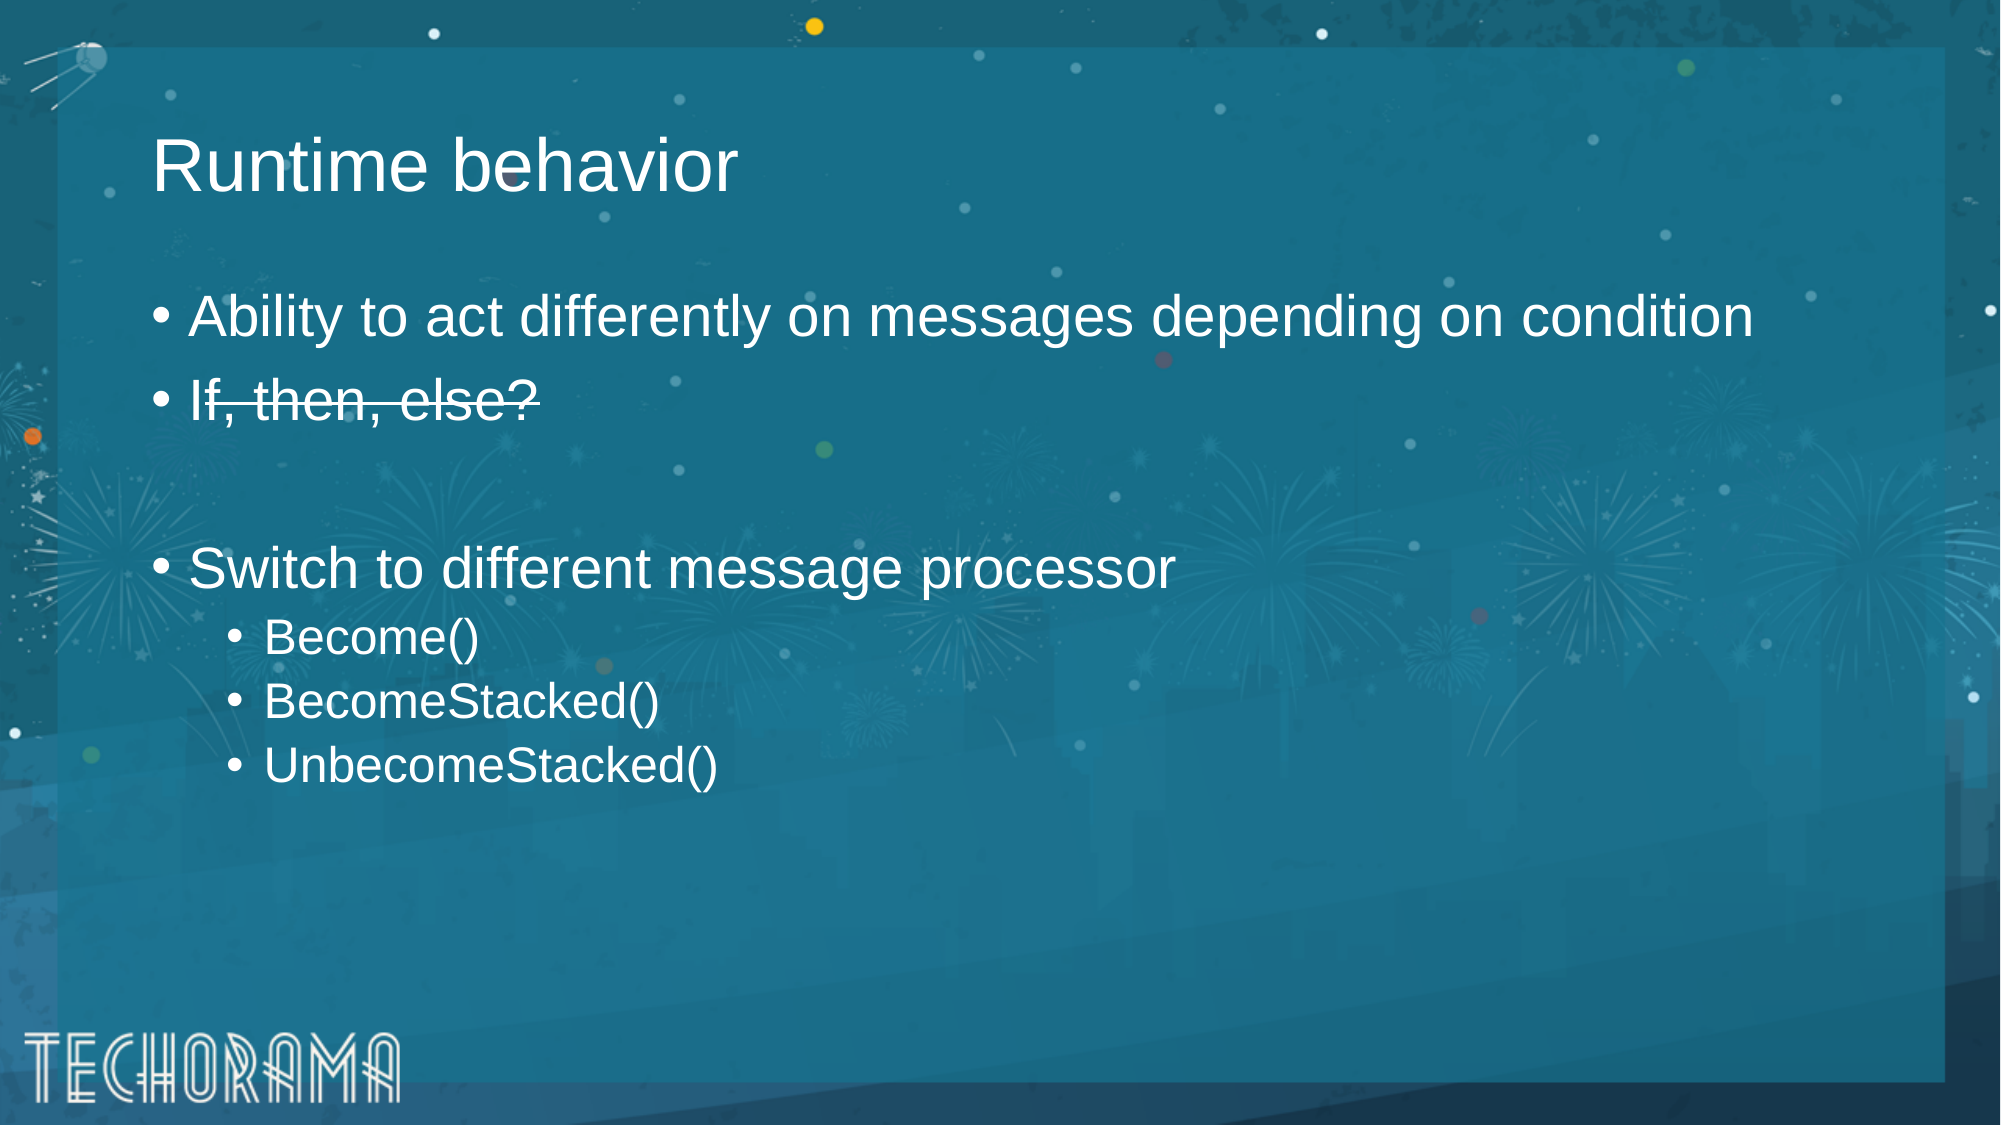

# Runtime behavior
Ability to act differently on messages depending on condition
If, then, else?

Switch to different message processor
Become()
BecomeStacked()
UnbecomeStacked()